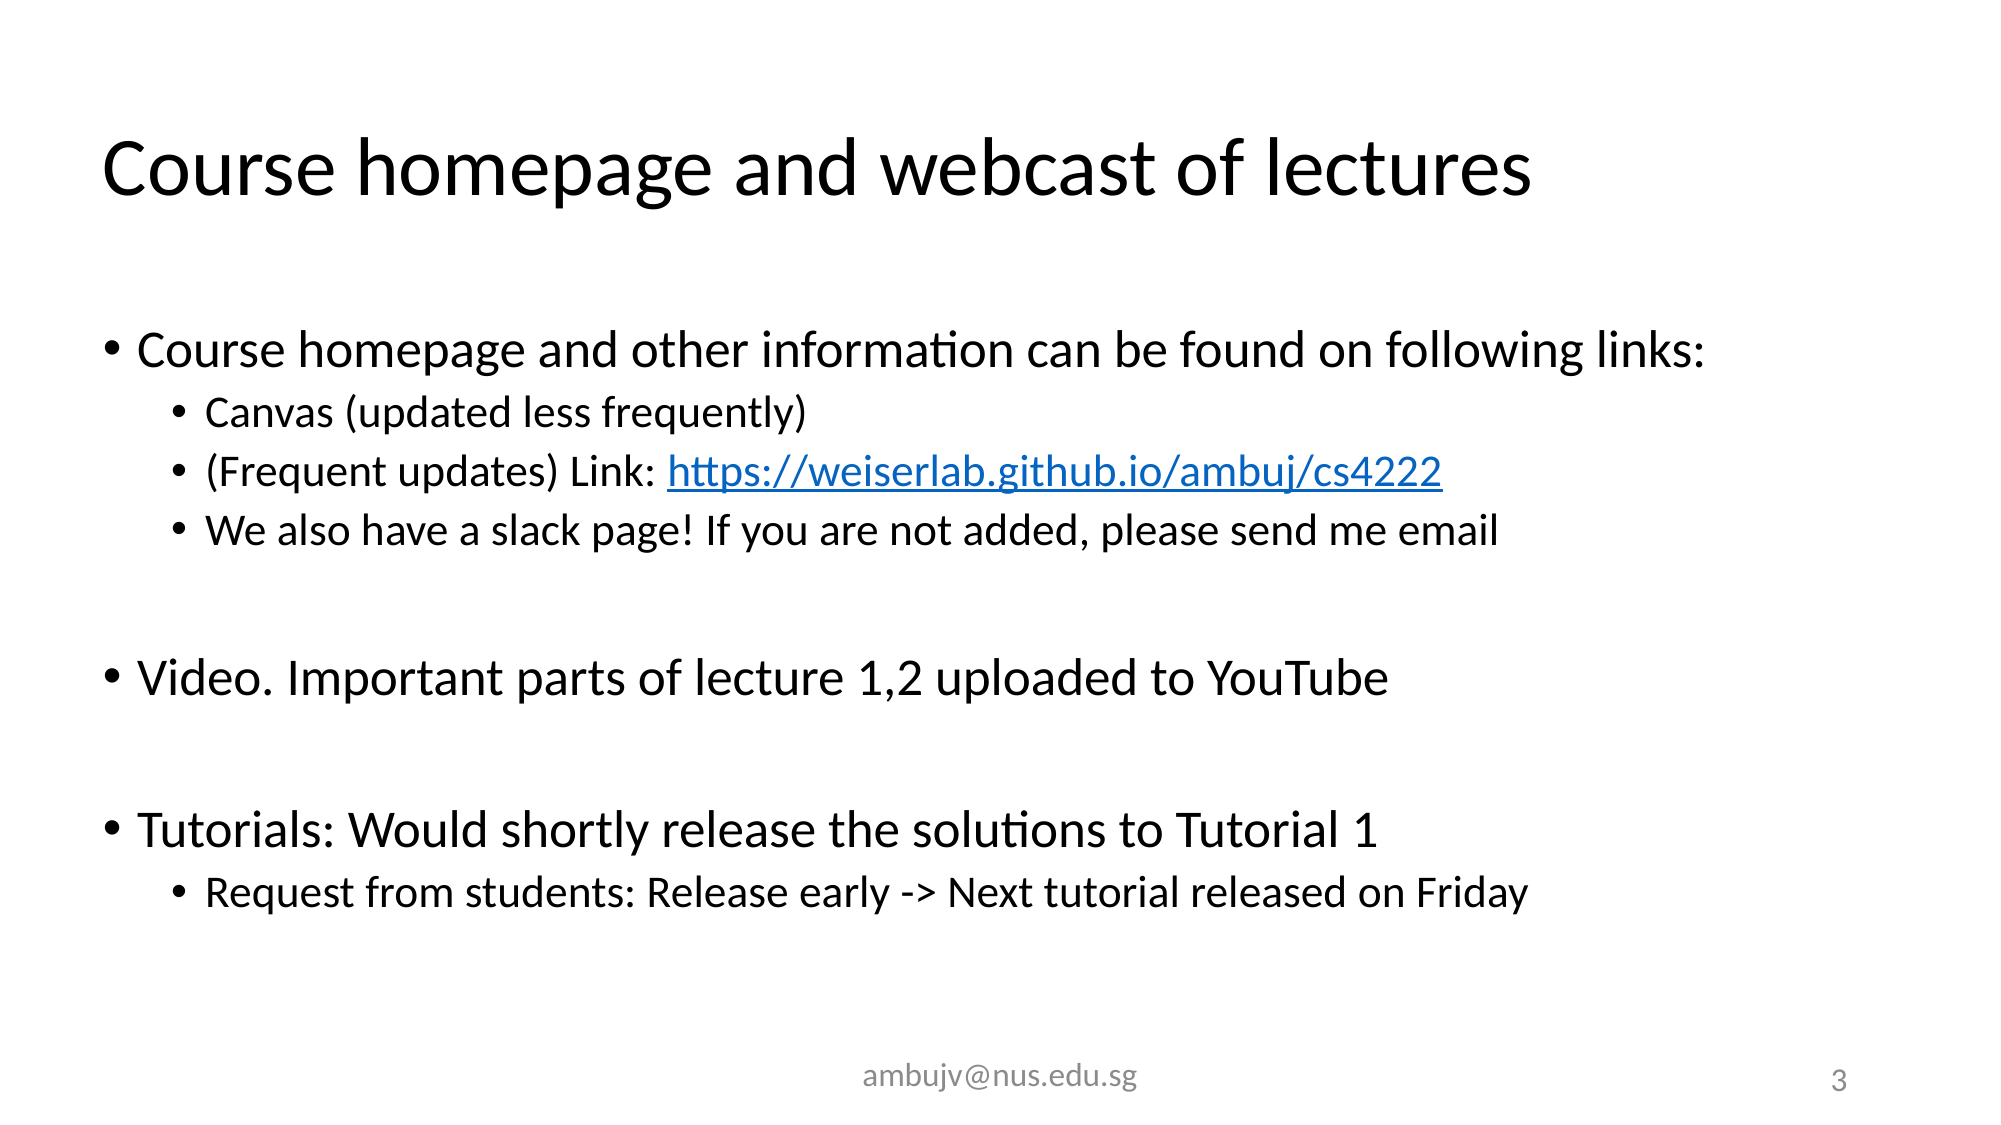

# Course homepage and webcast of lectures

Course homepage and other information can be found on following links:
Canvas (updated less frequently)
(Frequent updates) Link: https://weiserlab.github.io/ambuj/cs4222
We also have a slack page! If you are not added, please send me email

Video. Important parts of lecture 1,2 uploaded to YouTube

Tutorials: Would shortly release the solutions to Tutorial 1
Request from students: Release early -> Next tutorial released on Friday

ambujv@nus.edu.sg
3